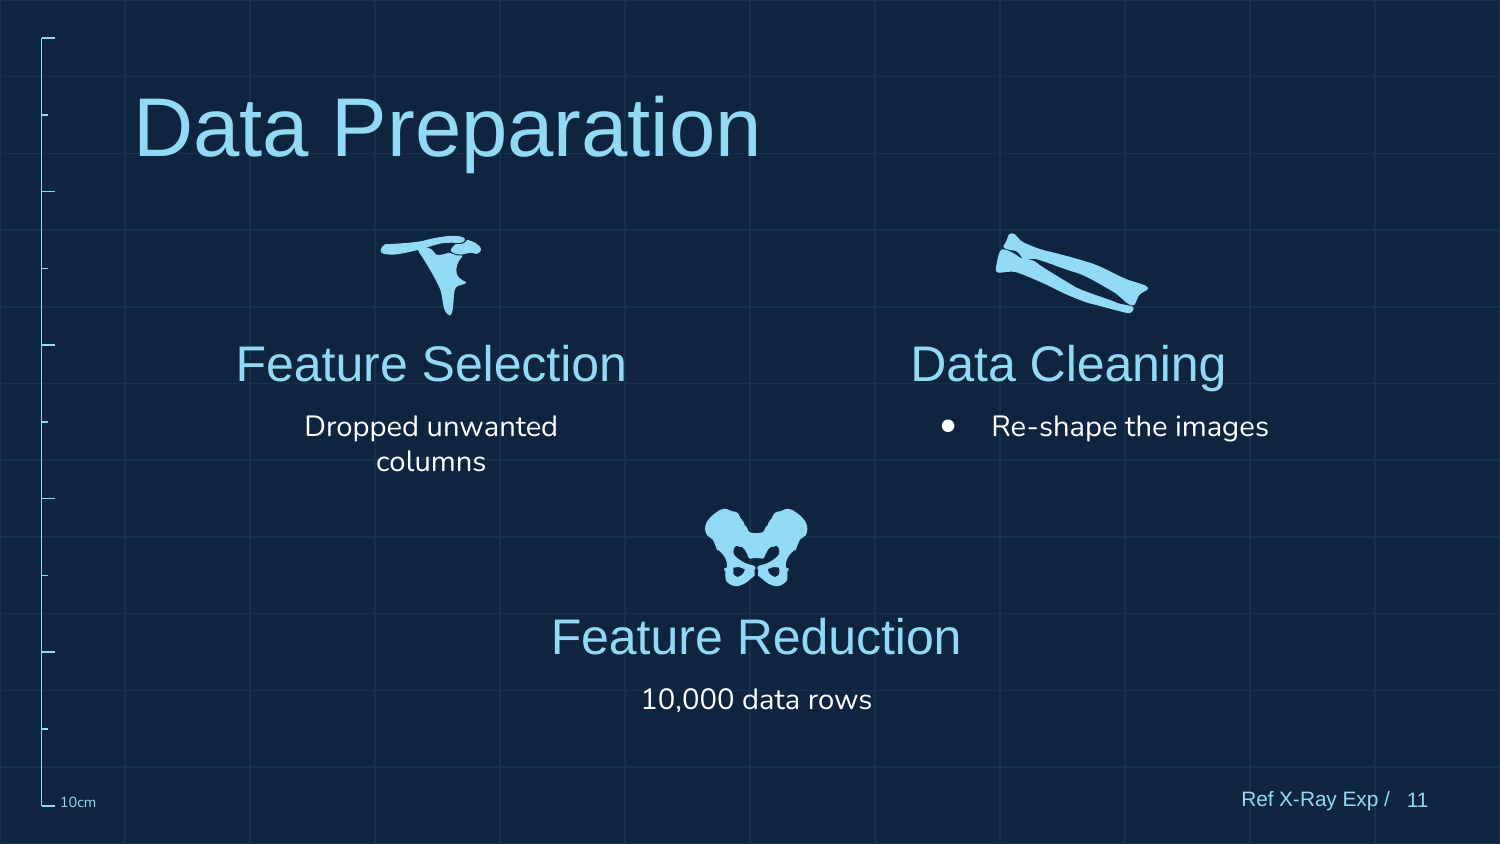

# Data Preparation

Feature Selection
Data Cleaning
Dropped unwanted columns
Re-shape the images

Feature Reduction
10,000 data rows
Ref X-Ray Exp /
11